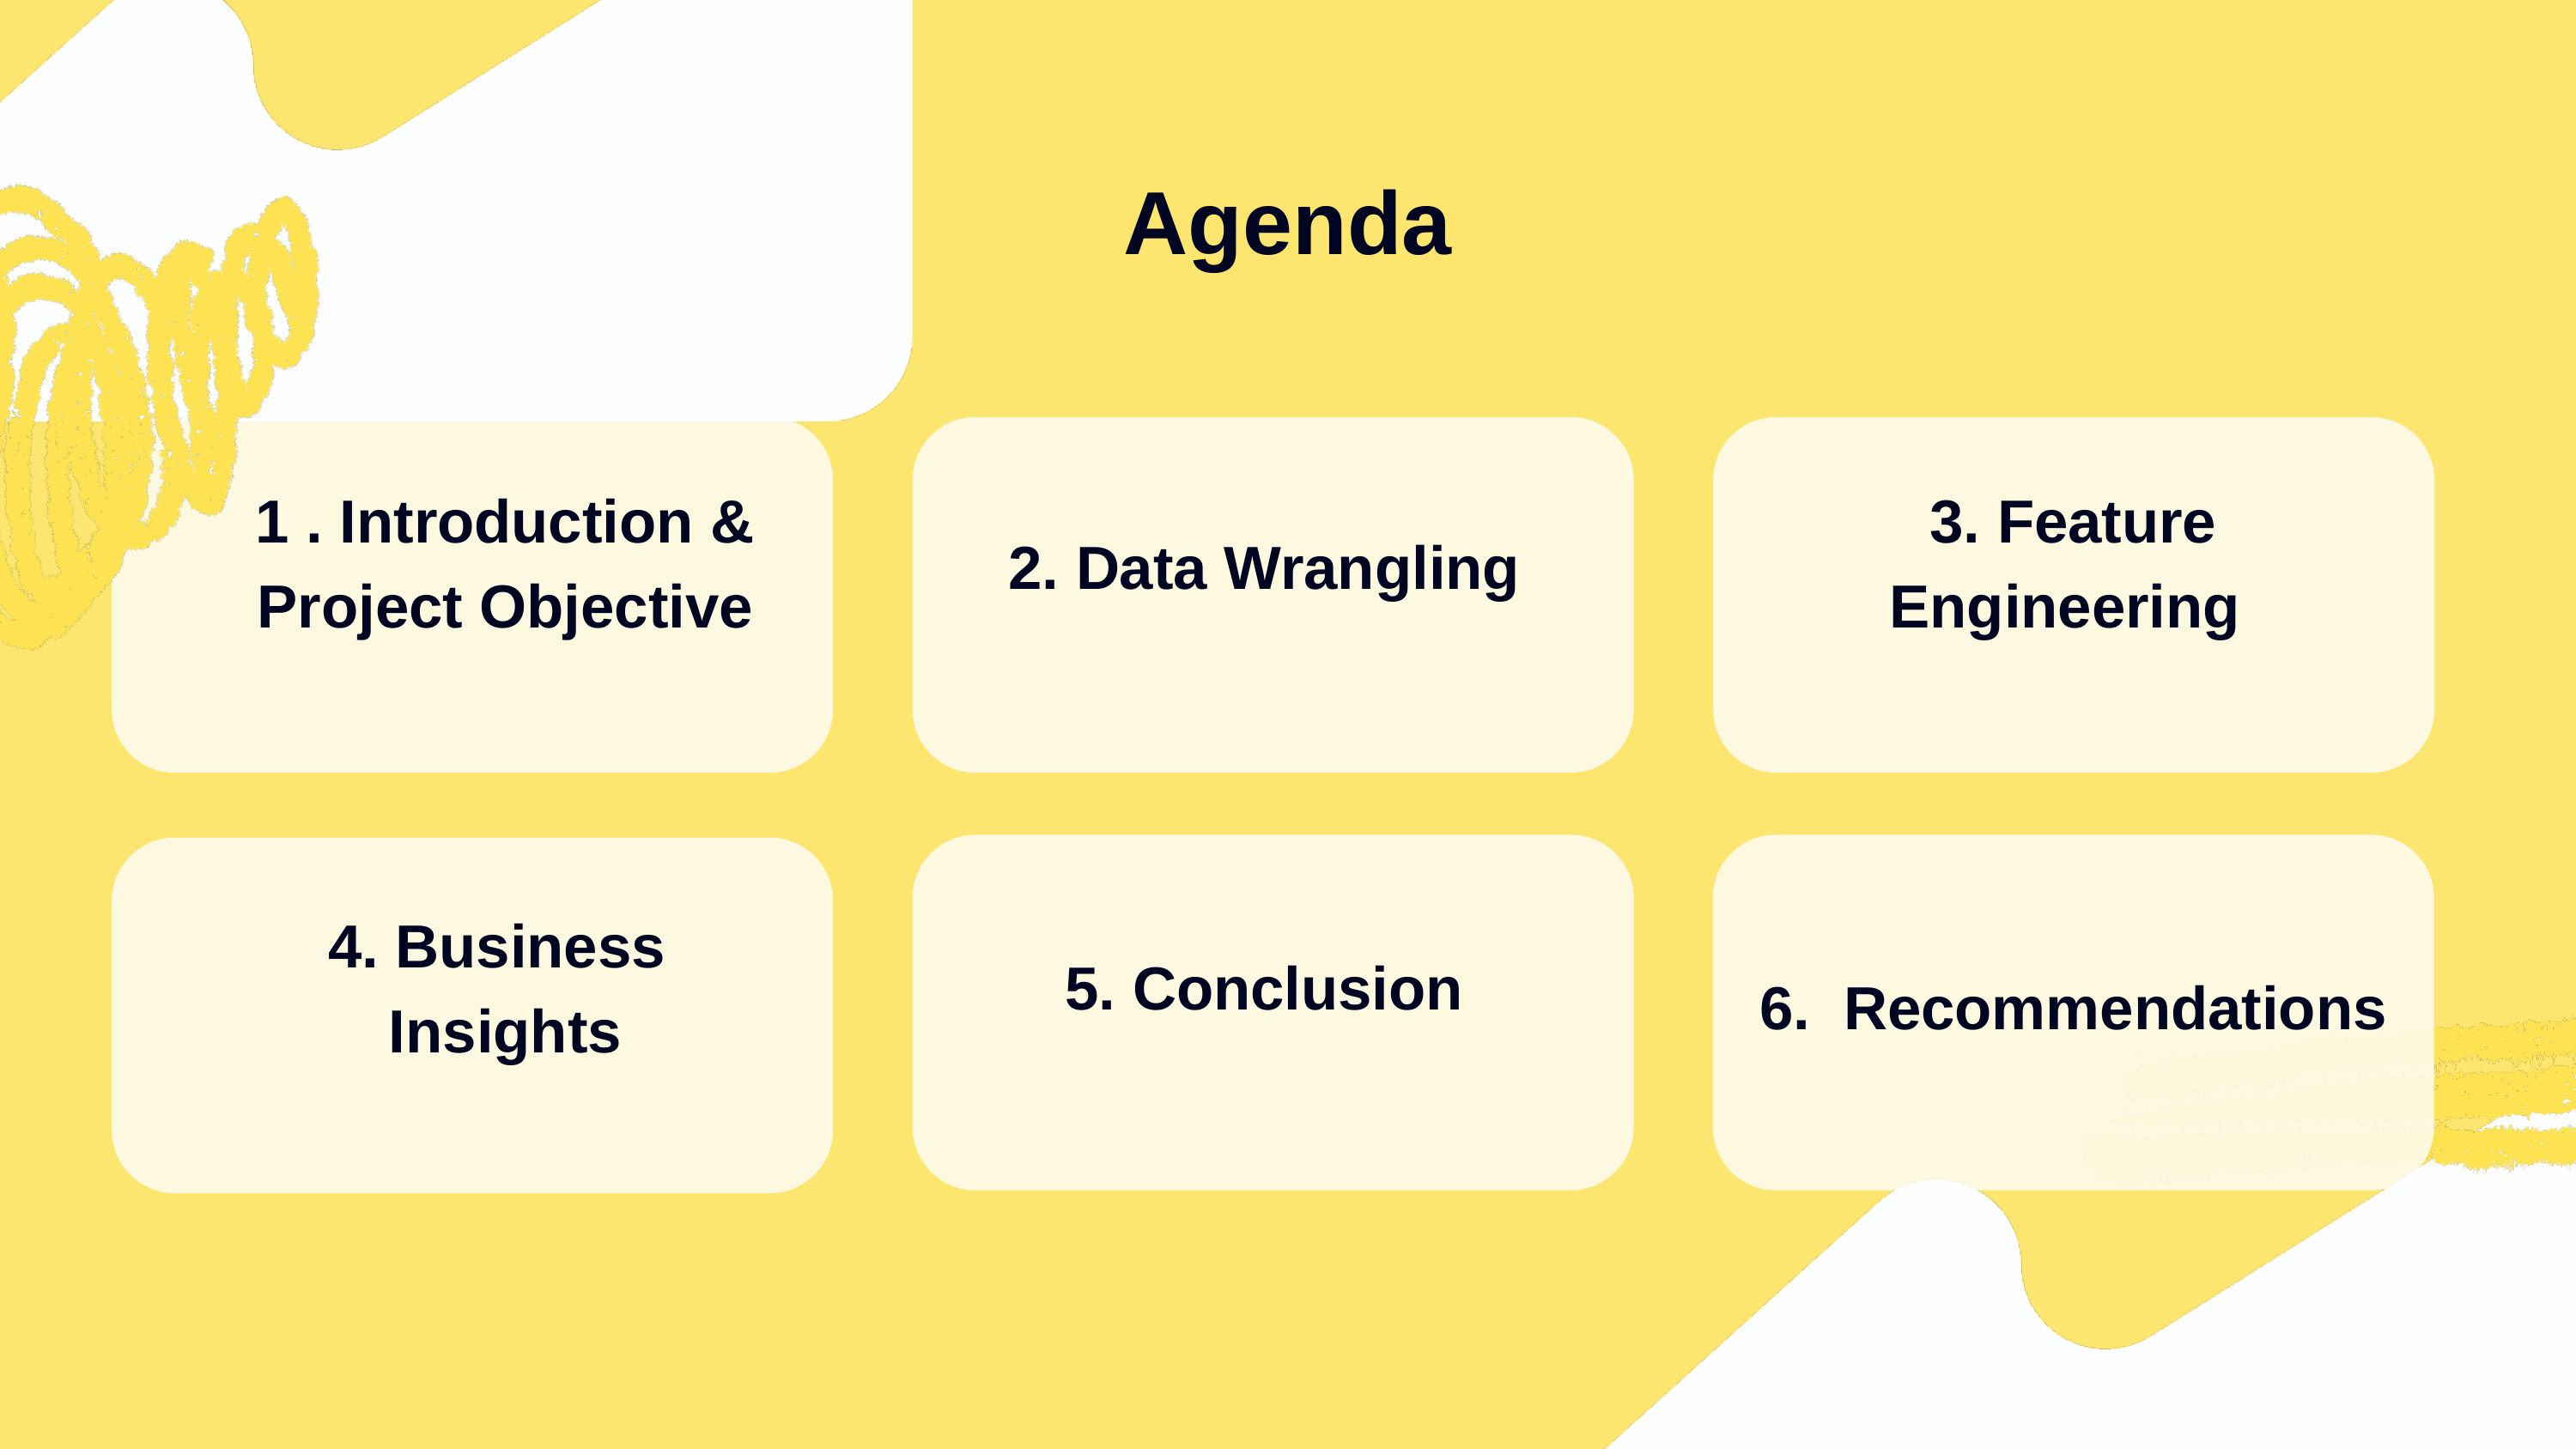

Agenda

1 . Introduction & Project Objective

3. Feature Engineering

2. Data Wrangling

4. Business  Insights

5. Conclusion

6.  Recommendations